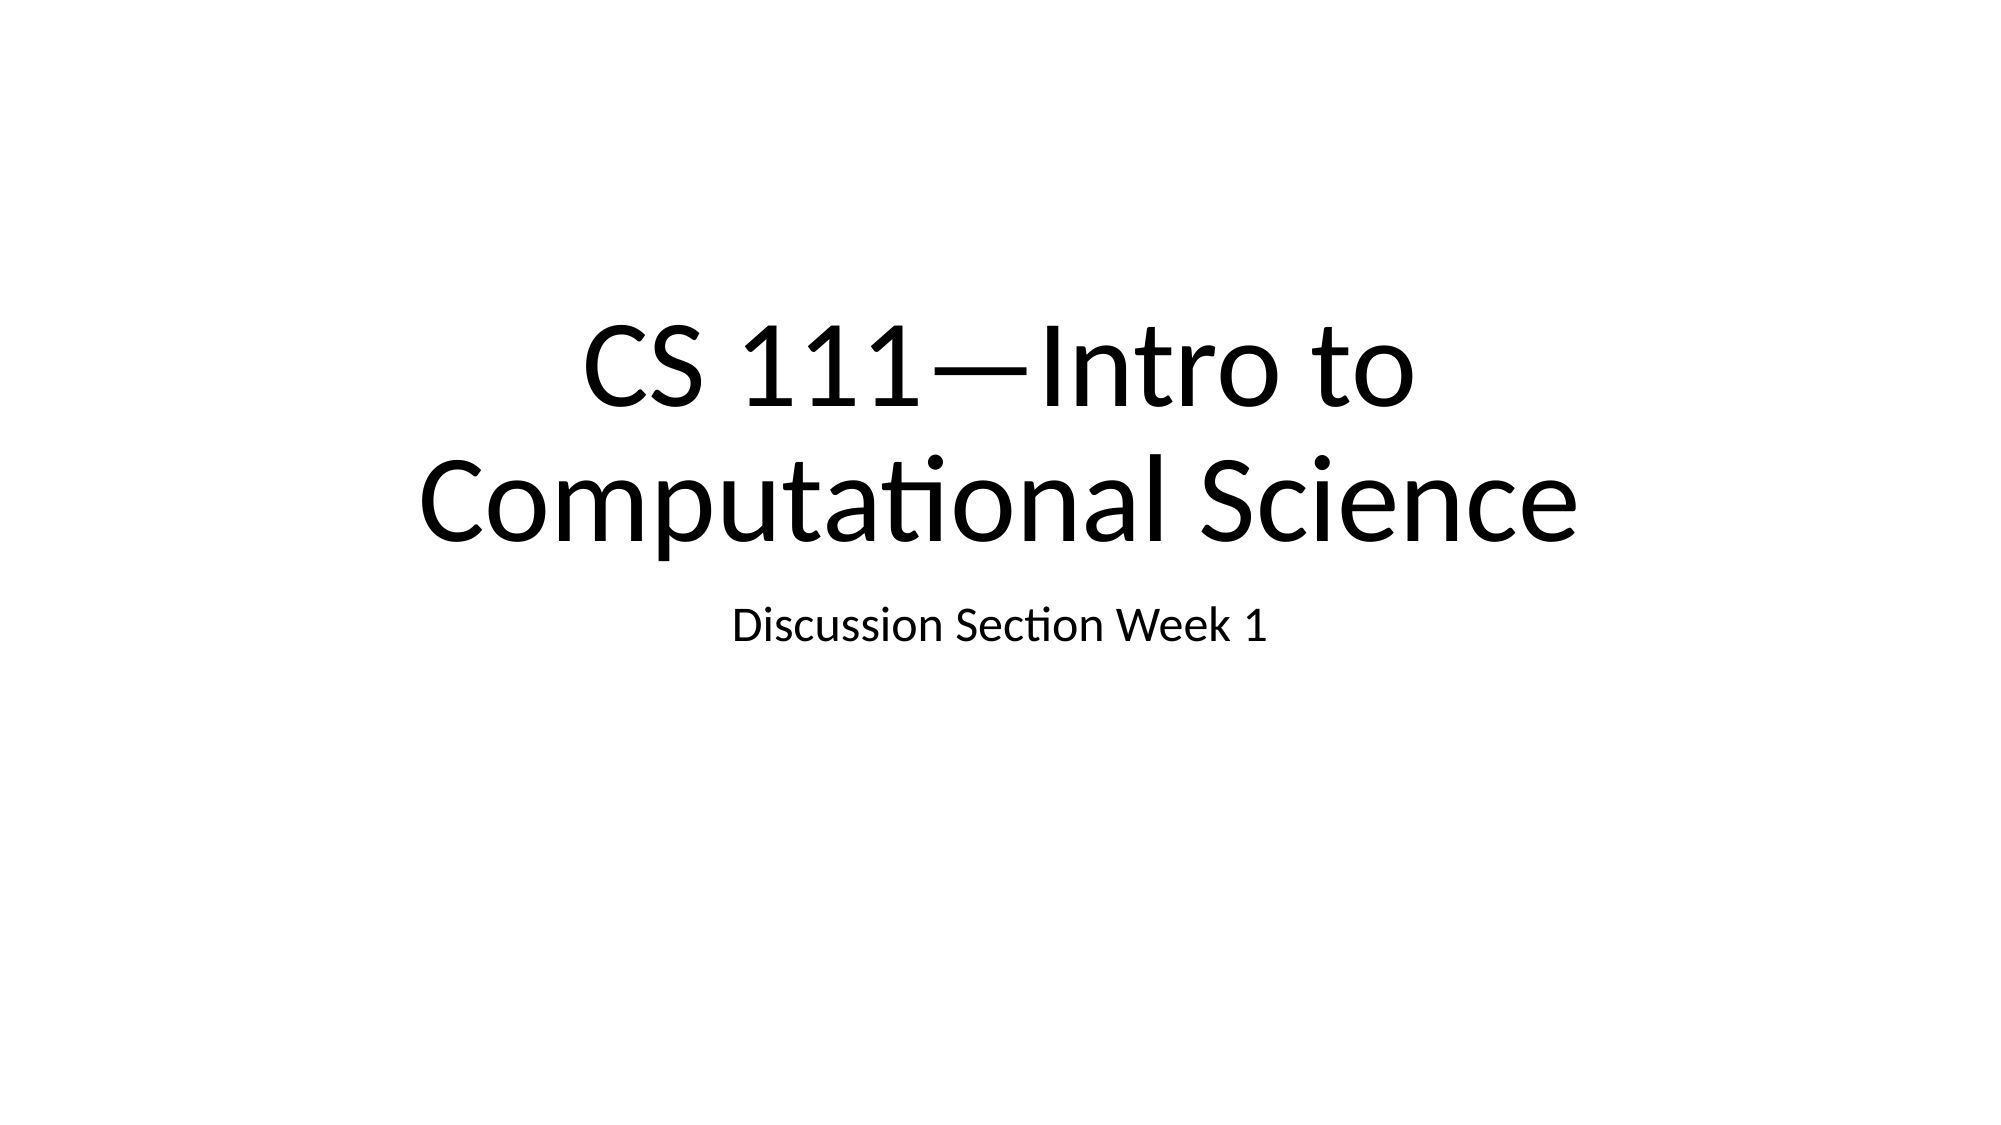

# CS 111—Intro to Computational Science
Discussion Section Week 1